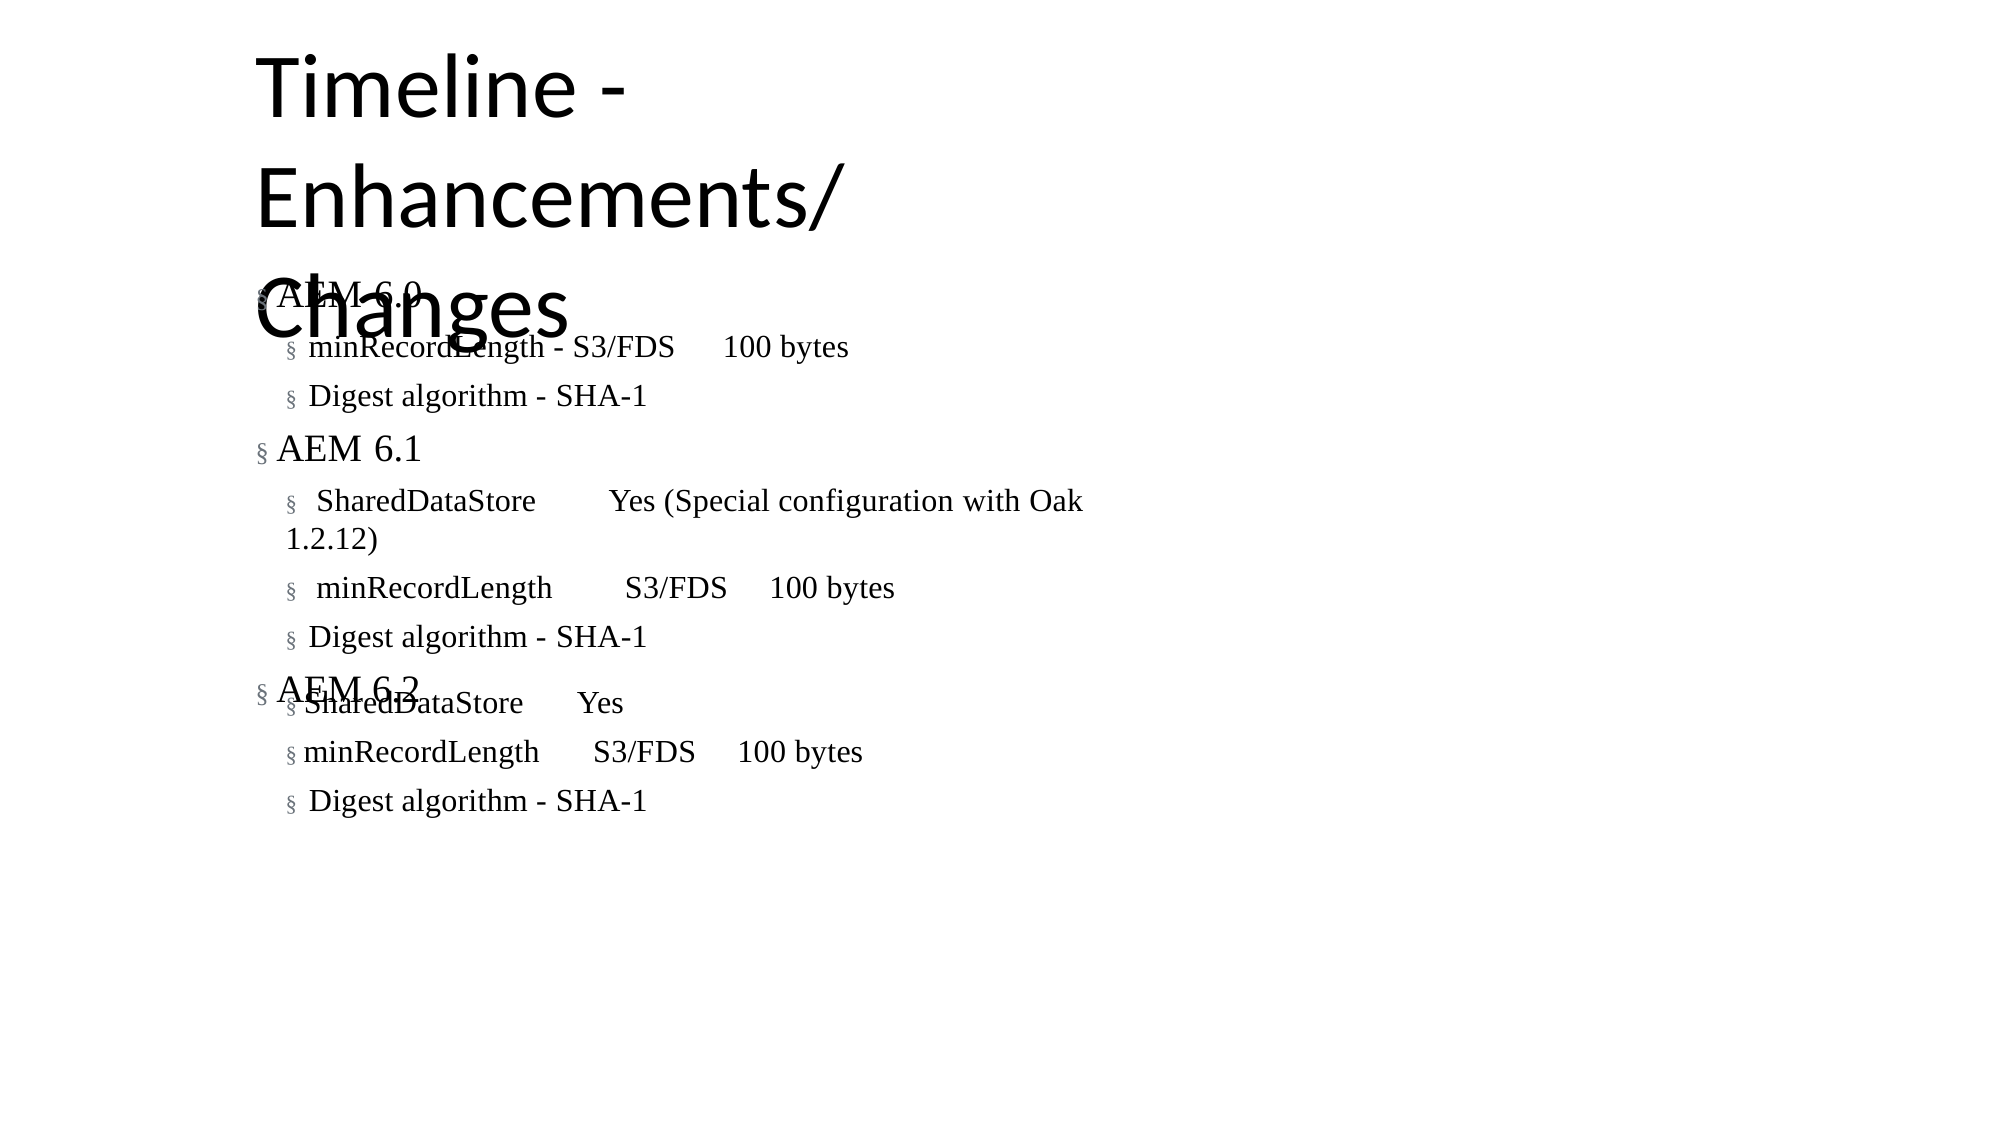

# Timeline - Enhancements/Changes
§ AEM 6.0
§ minRecordLength - S3/FDS
§ Digest algorithm - SHA-1
§ AEM 6.1
100 bytes
§   SharedDataStore	Yes (Special configuration with Oak 1.2.12)
§   minRecordLength	S3/FDS	100 bytes
§ Digest algorithm - SHA-1
§ AEM 6.2
§ SharedDataStore
§ minRecordLength
Yes
S3/FDS
100 bytes
§ Digest algorithm - SHA-1
' 2017 Adobe Systems Incorporated. All Rights Reserved. Adobe Confidential.
181
' 2017 Adobe Systems Incorporated. All Rights Reserved. Adobe Confidential.
' 2016 Adobe Systems Incorporated. All Rights Reserved. Adobe Confidential.